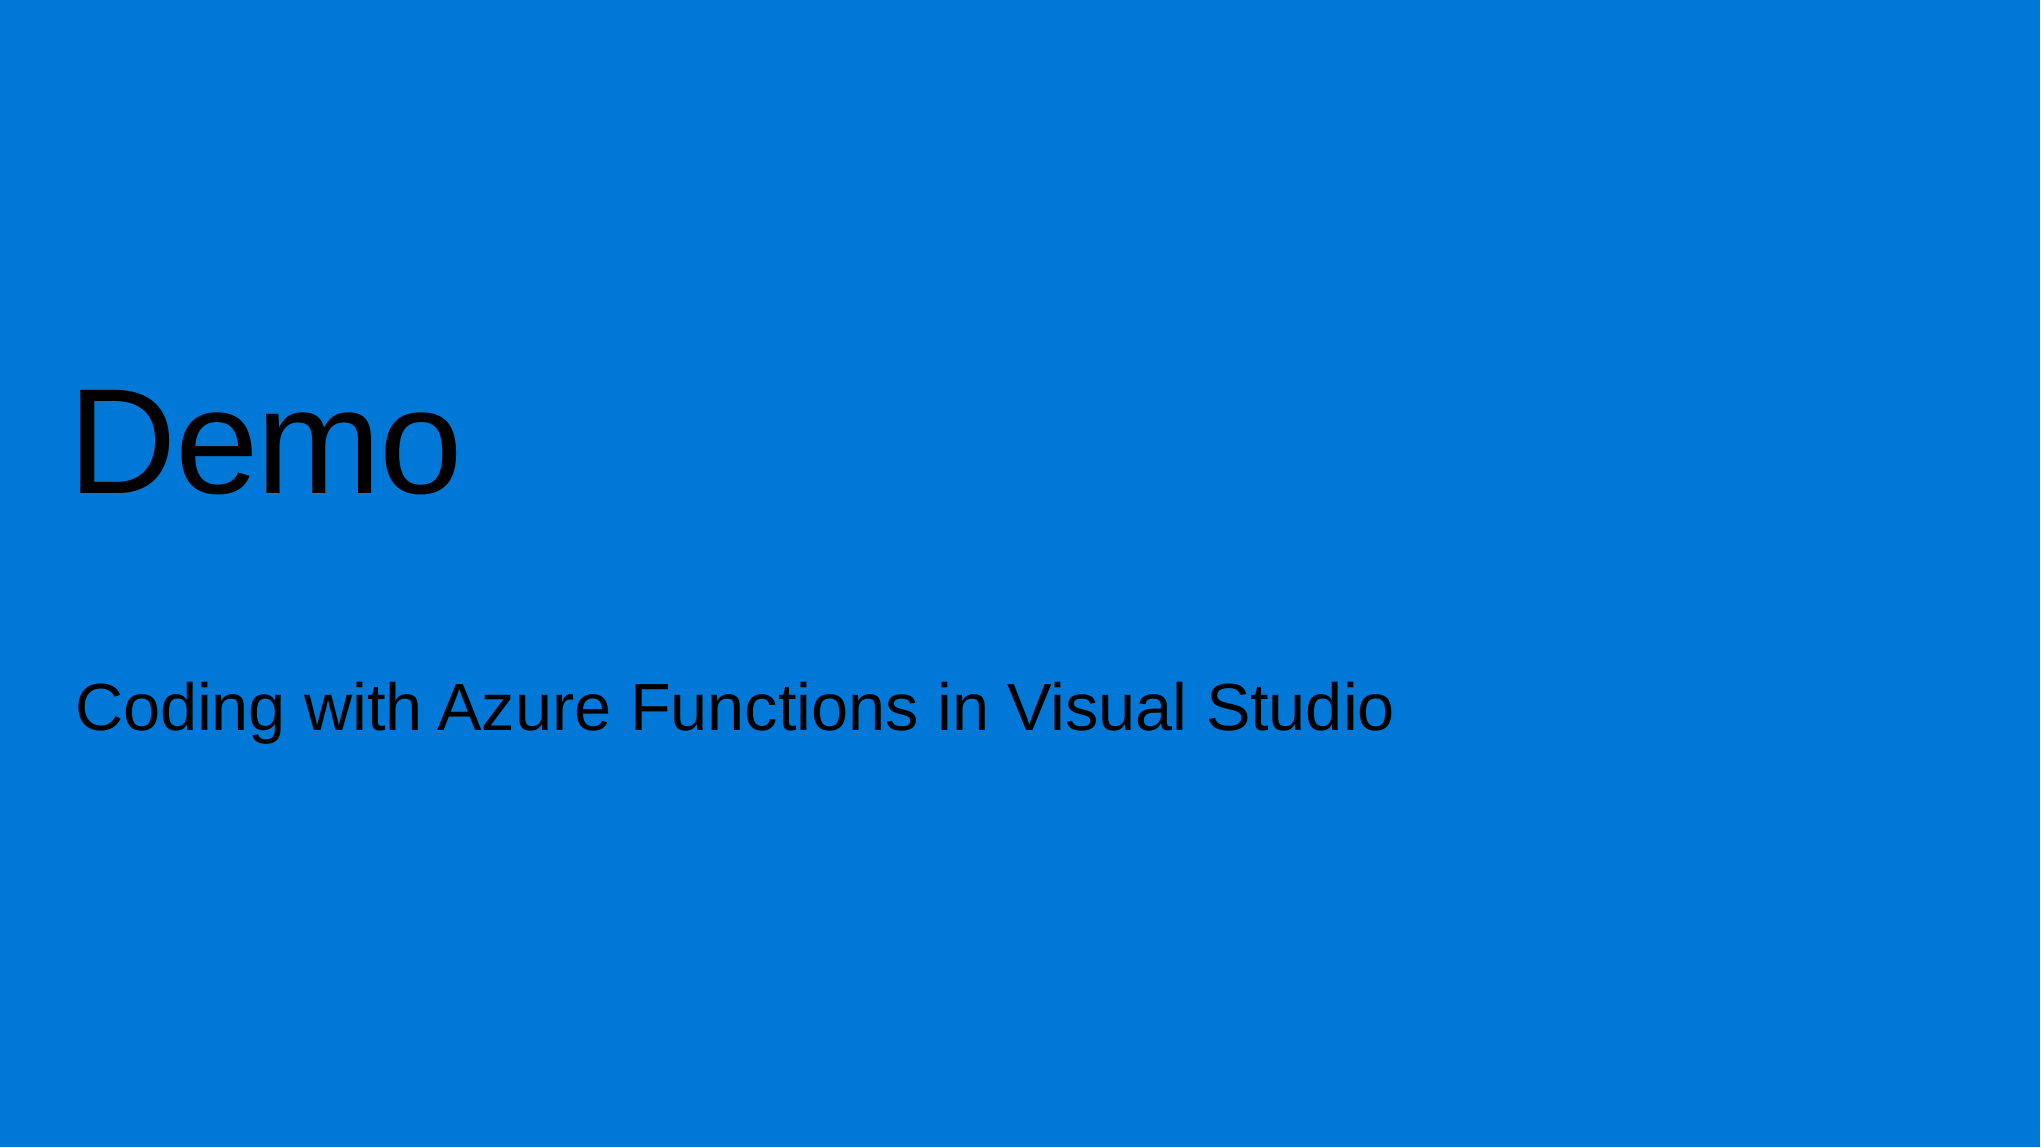

# Demo
Coding with Azure Functions in Visual Studio